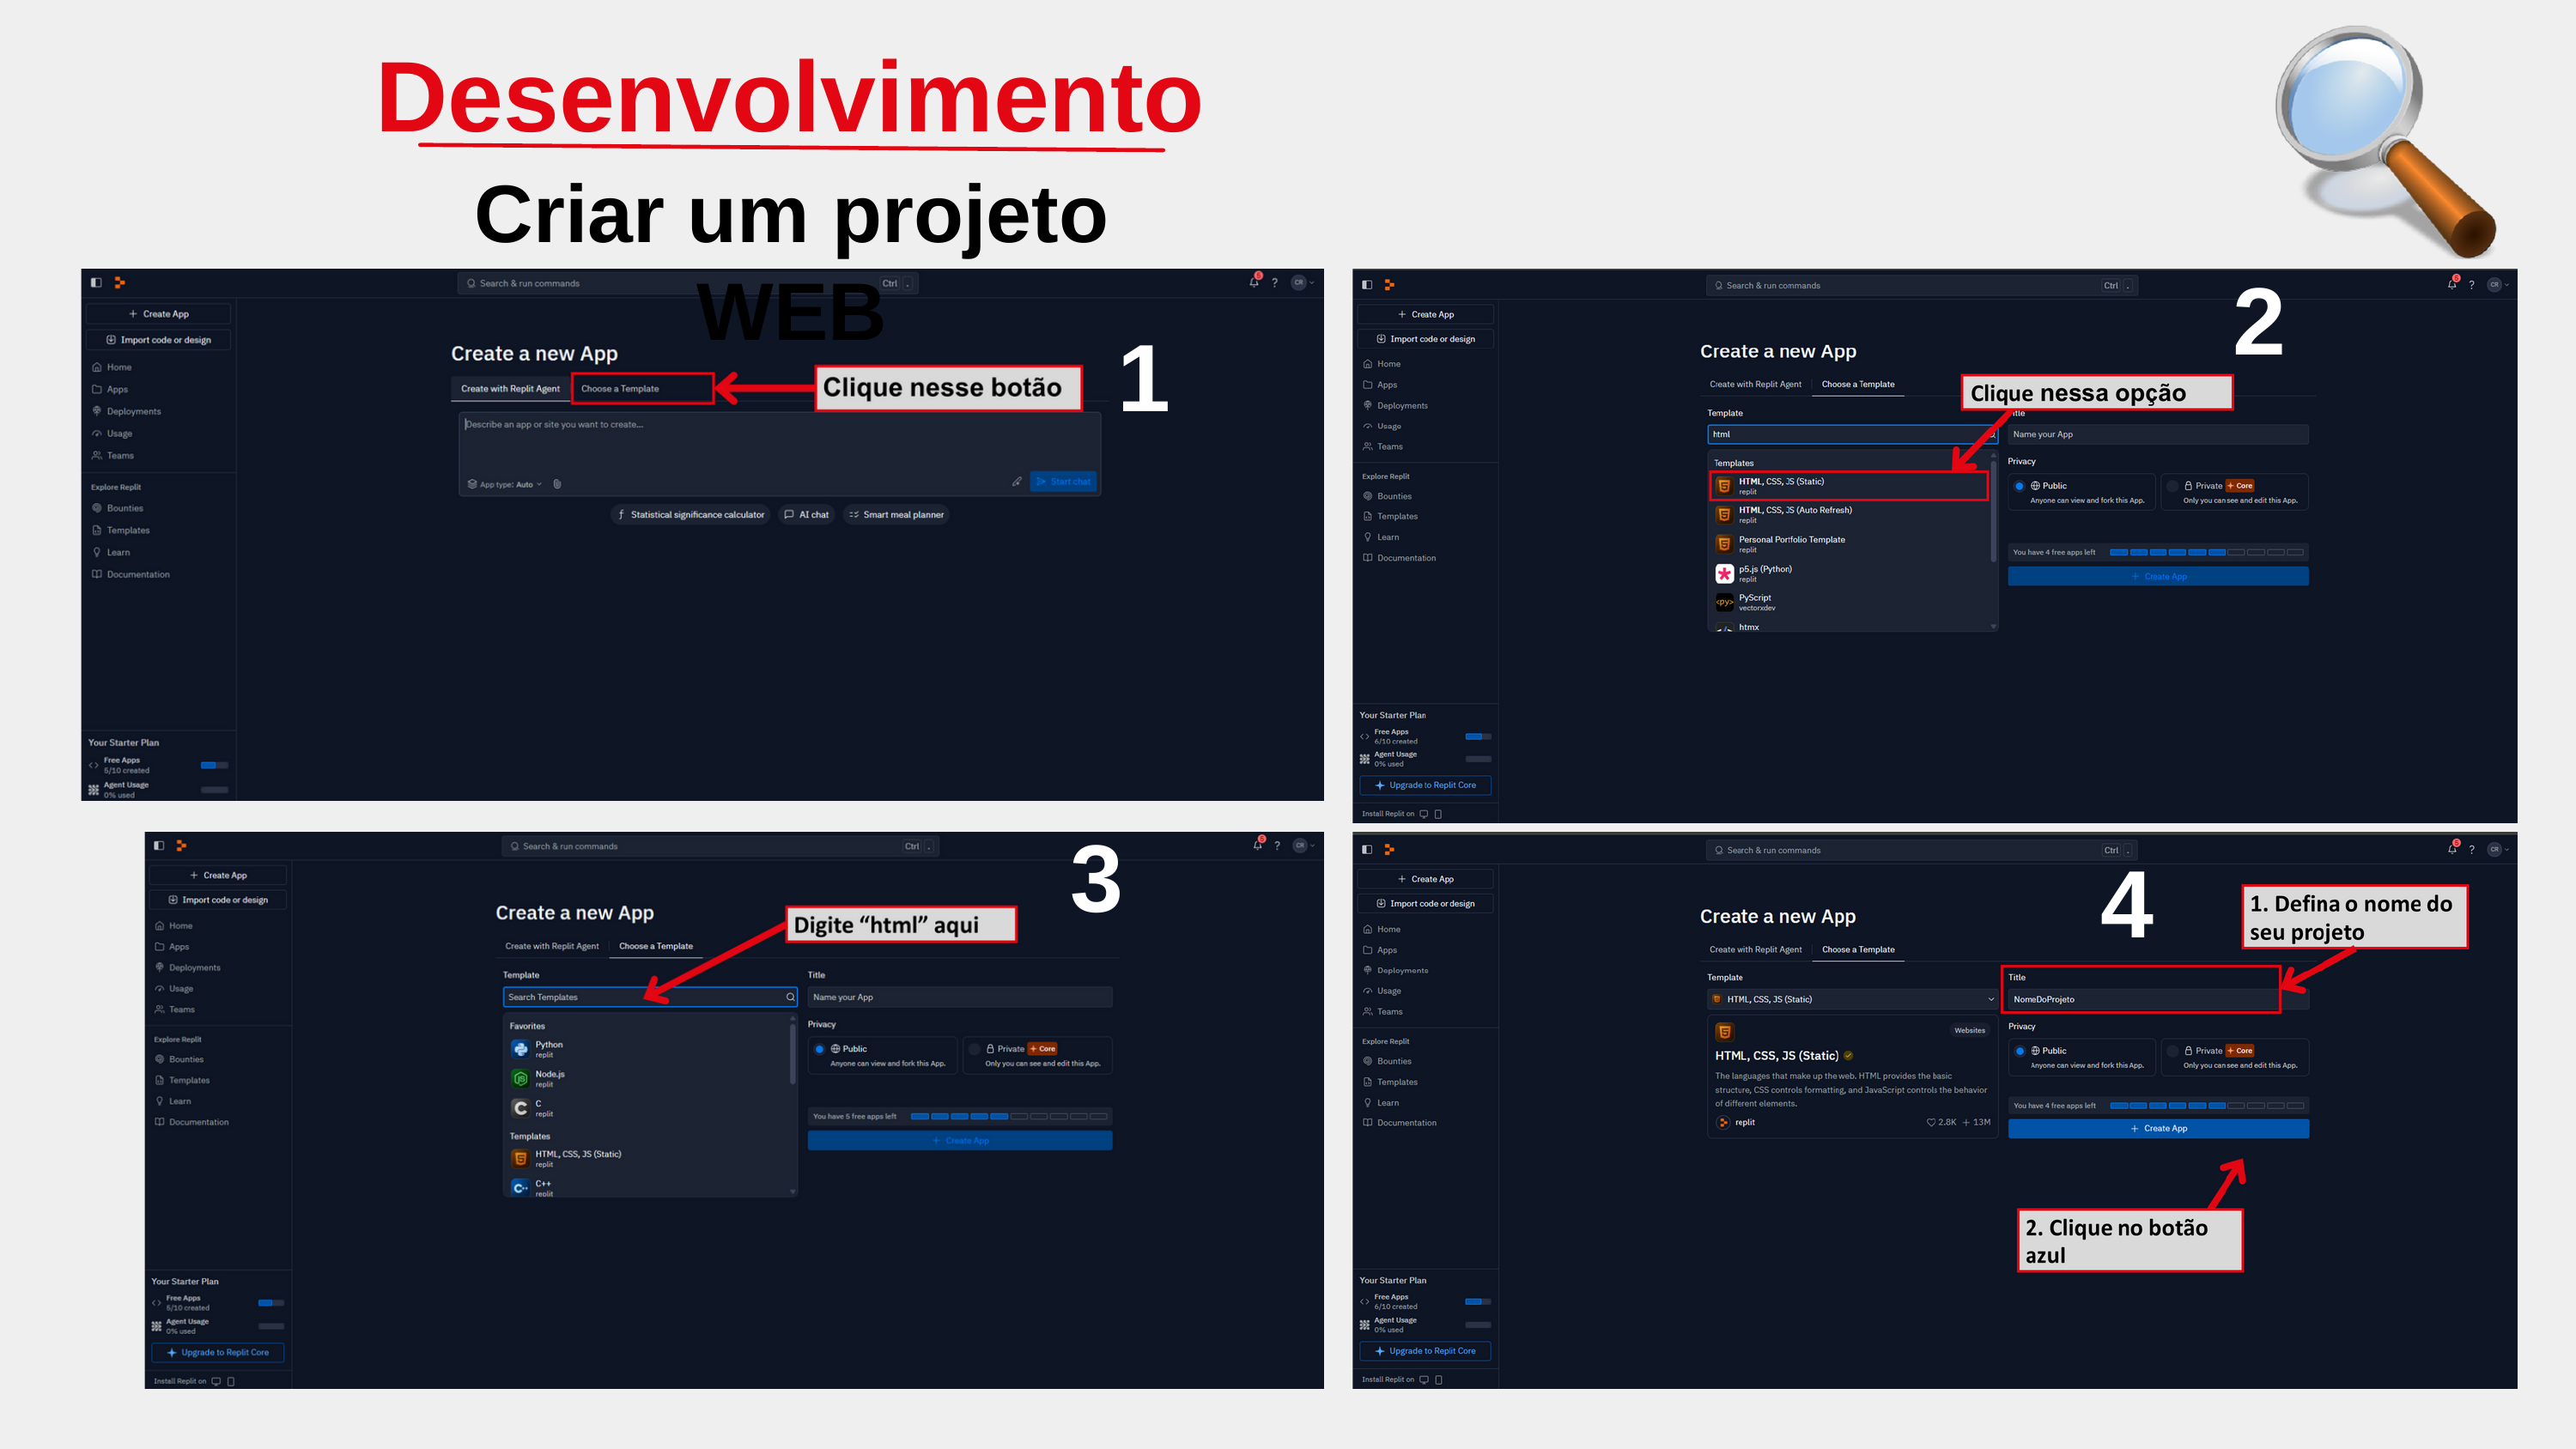

Desenvolvimento

Criar um projeto WEB
2

1
3

4